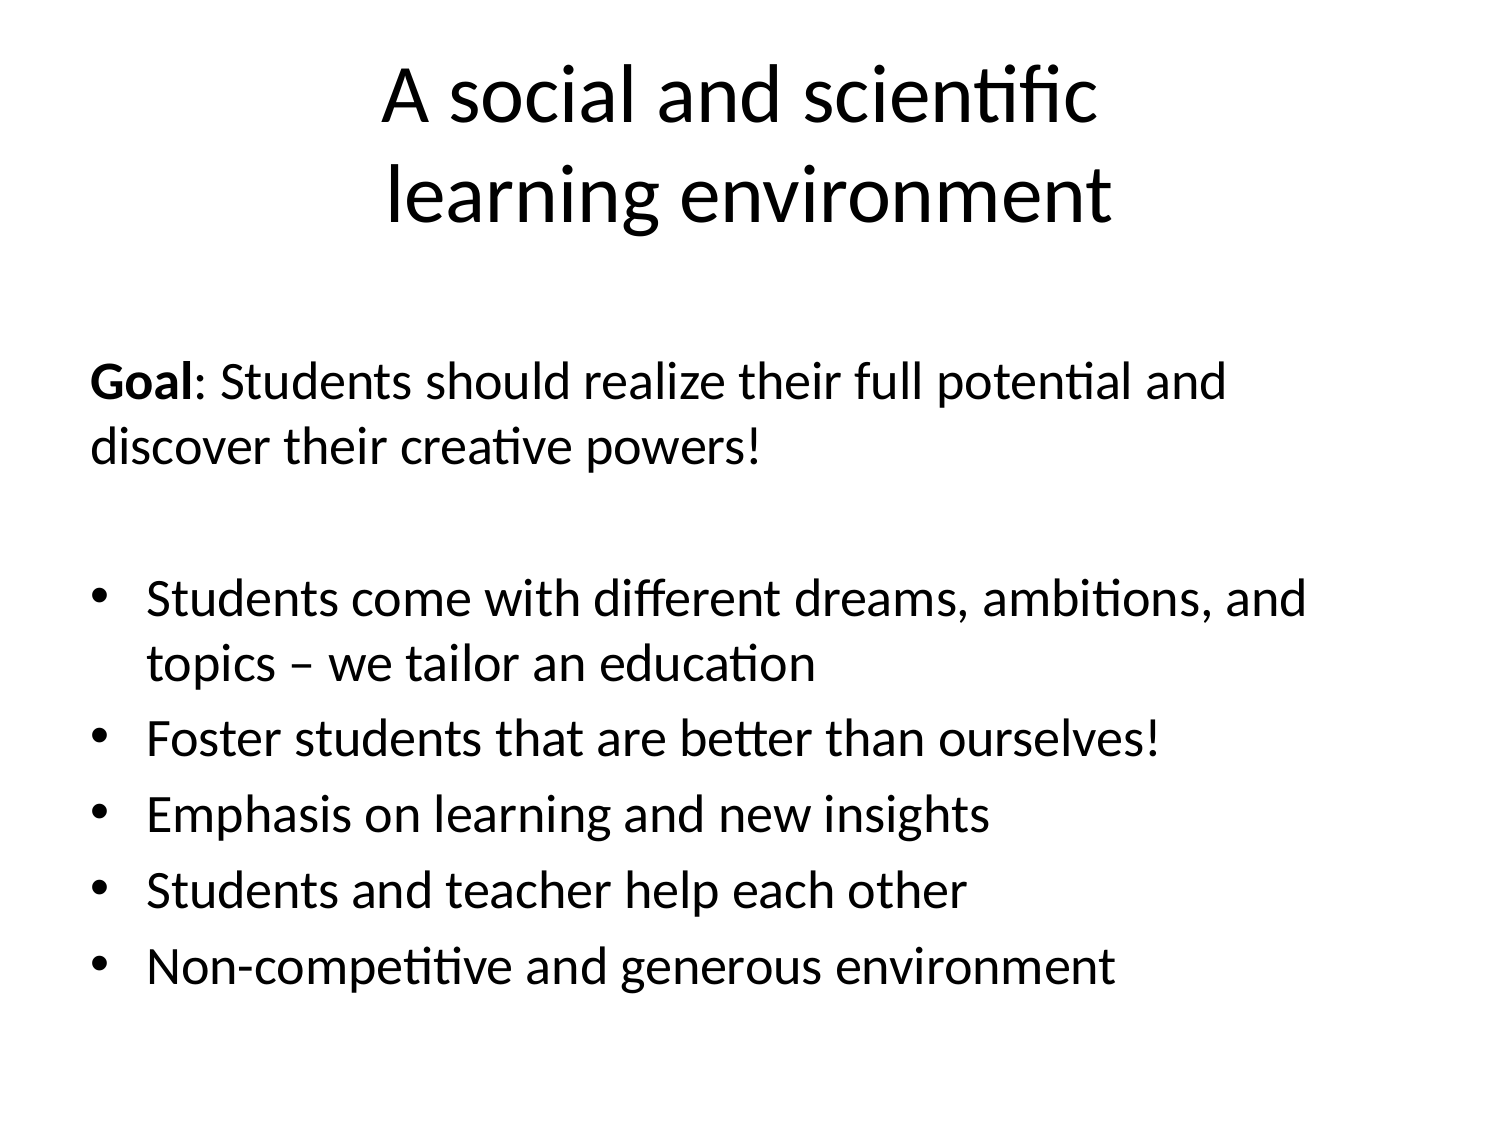

# A social and scientific learning environment

Goal: Students should realize their full potential and discover their creative powers!

Students come with different dreams, ambitions, and topics – we tailor an education
Foster students that are better than ourselves!
Emphasis on learning and new insights
Students and teacher help each other
Non-competitive and generous environment